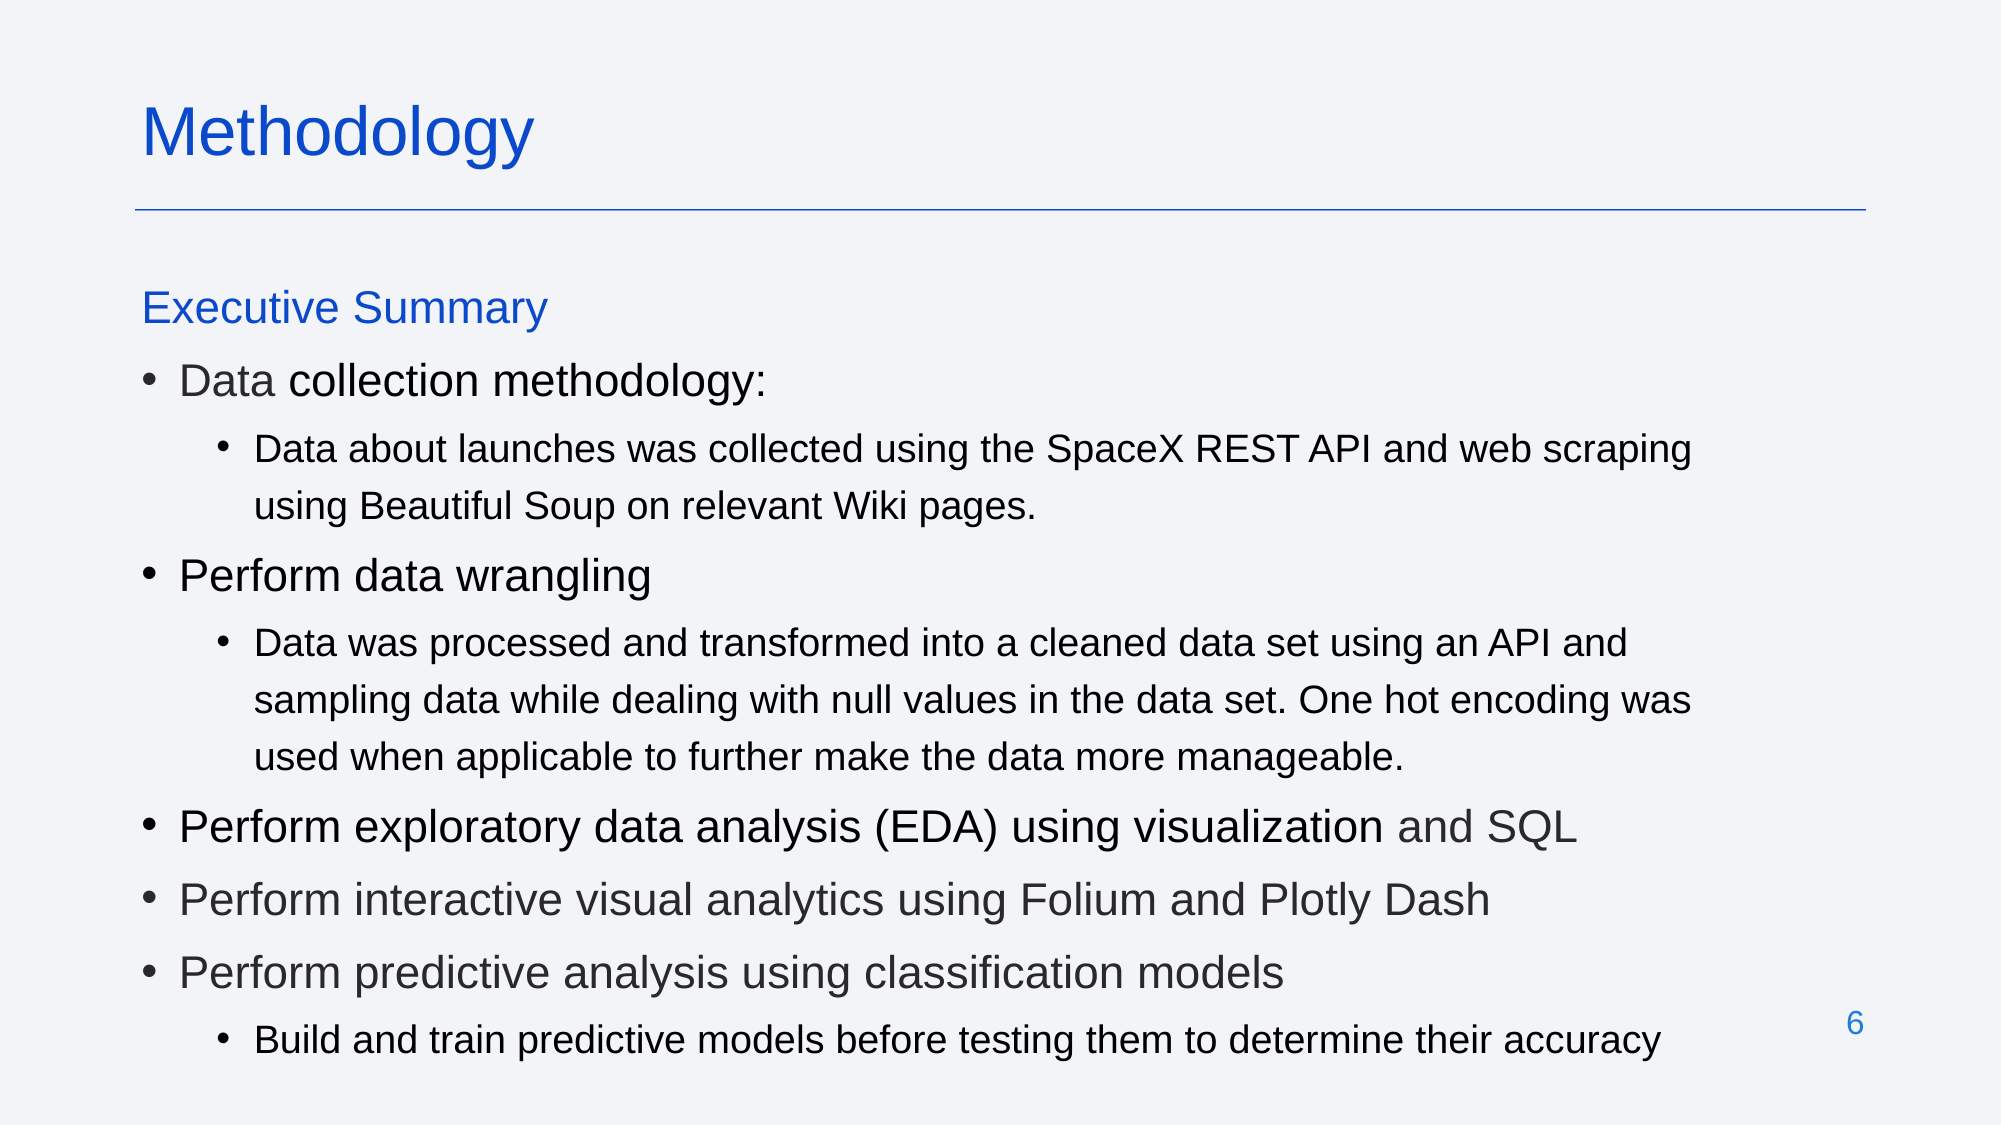

Methodology
Executive Summary
Data collection methodology:
Data about launches was collected using the SpaceX REST API and web scraping using Beautiful Soup on relevant Wiki pages.
Perform data wrangling
Data was processed and transformed into a cleaned data set using an API and sampling data while dealing with null values in the data set. One hot encoding was used when applicable to further make the data more manageable.
Perform exploratory data analysis (EDA) using visualization and SQL
Perform interactive visual analytics using Folium and Plotly Dash
Perform predictive analysis using classification models
Build and train predictive models before testing them to determine their accuracy

6